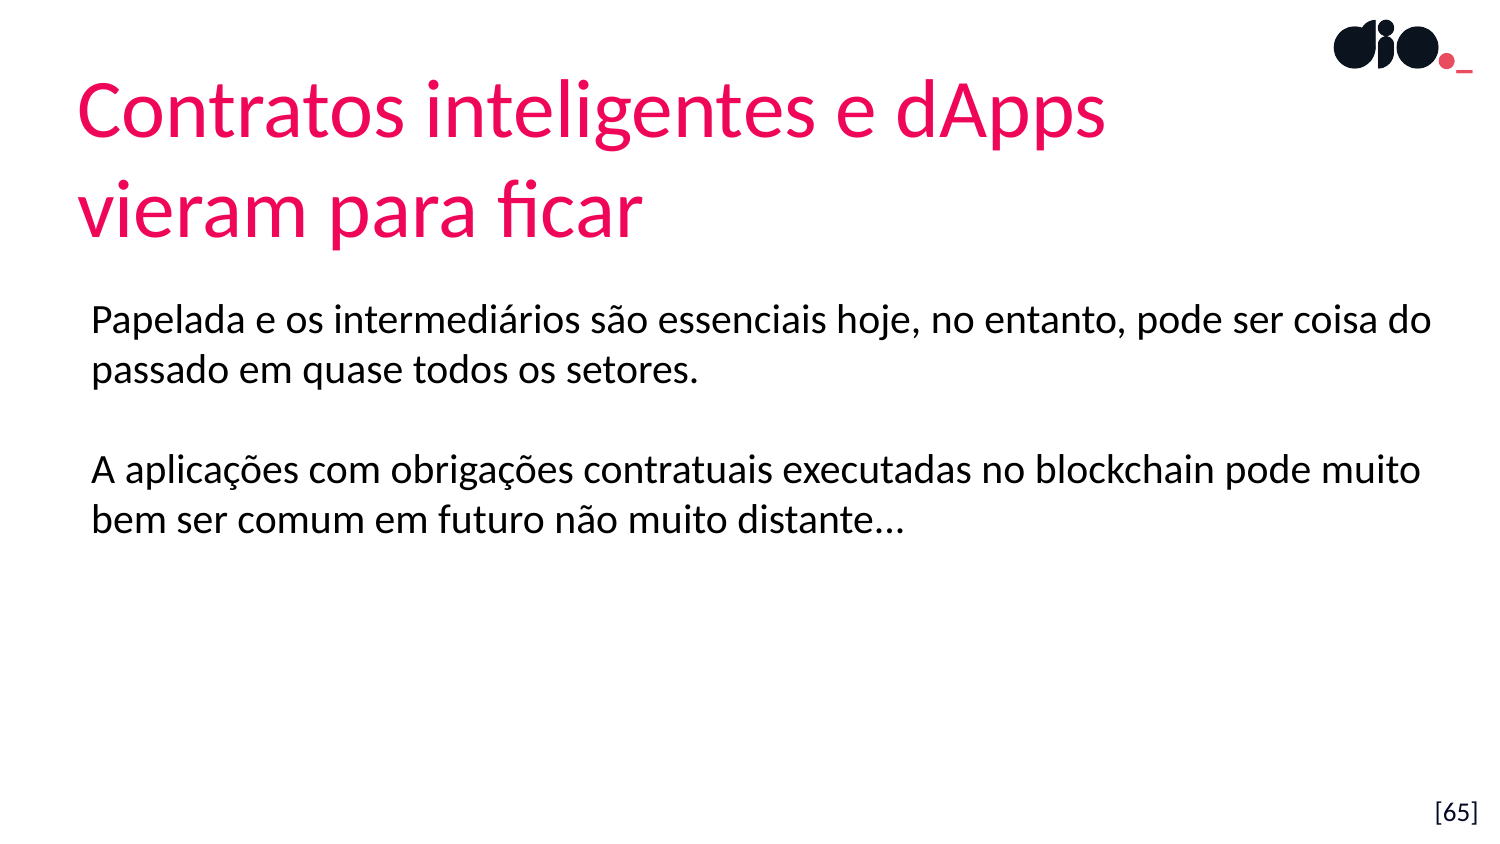

Contratos inteligentes e dApps vieram para ficar
Papelada e os intermediários são essenciais hoje, no entanto, pode ser coisa do passado em quase todos os setores.

A aplicações com obrigações contratuais executadas no blockchain pode muito bem ser comum em futuro não muito distante...
[65]